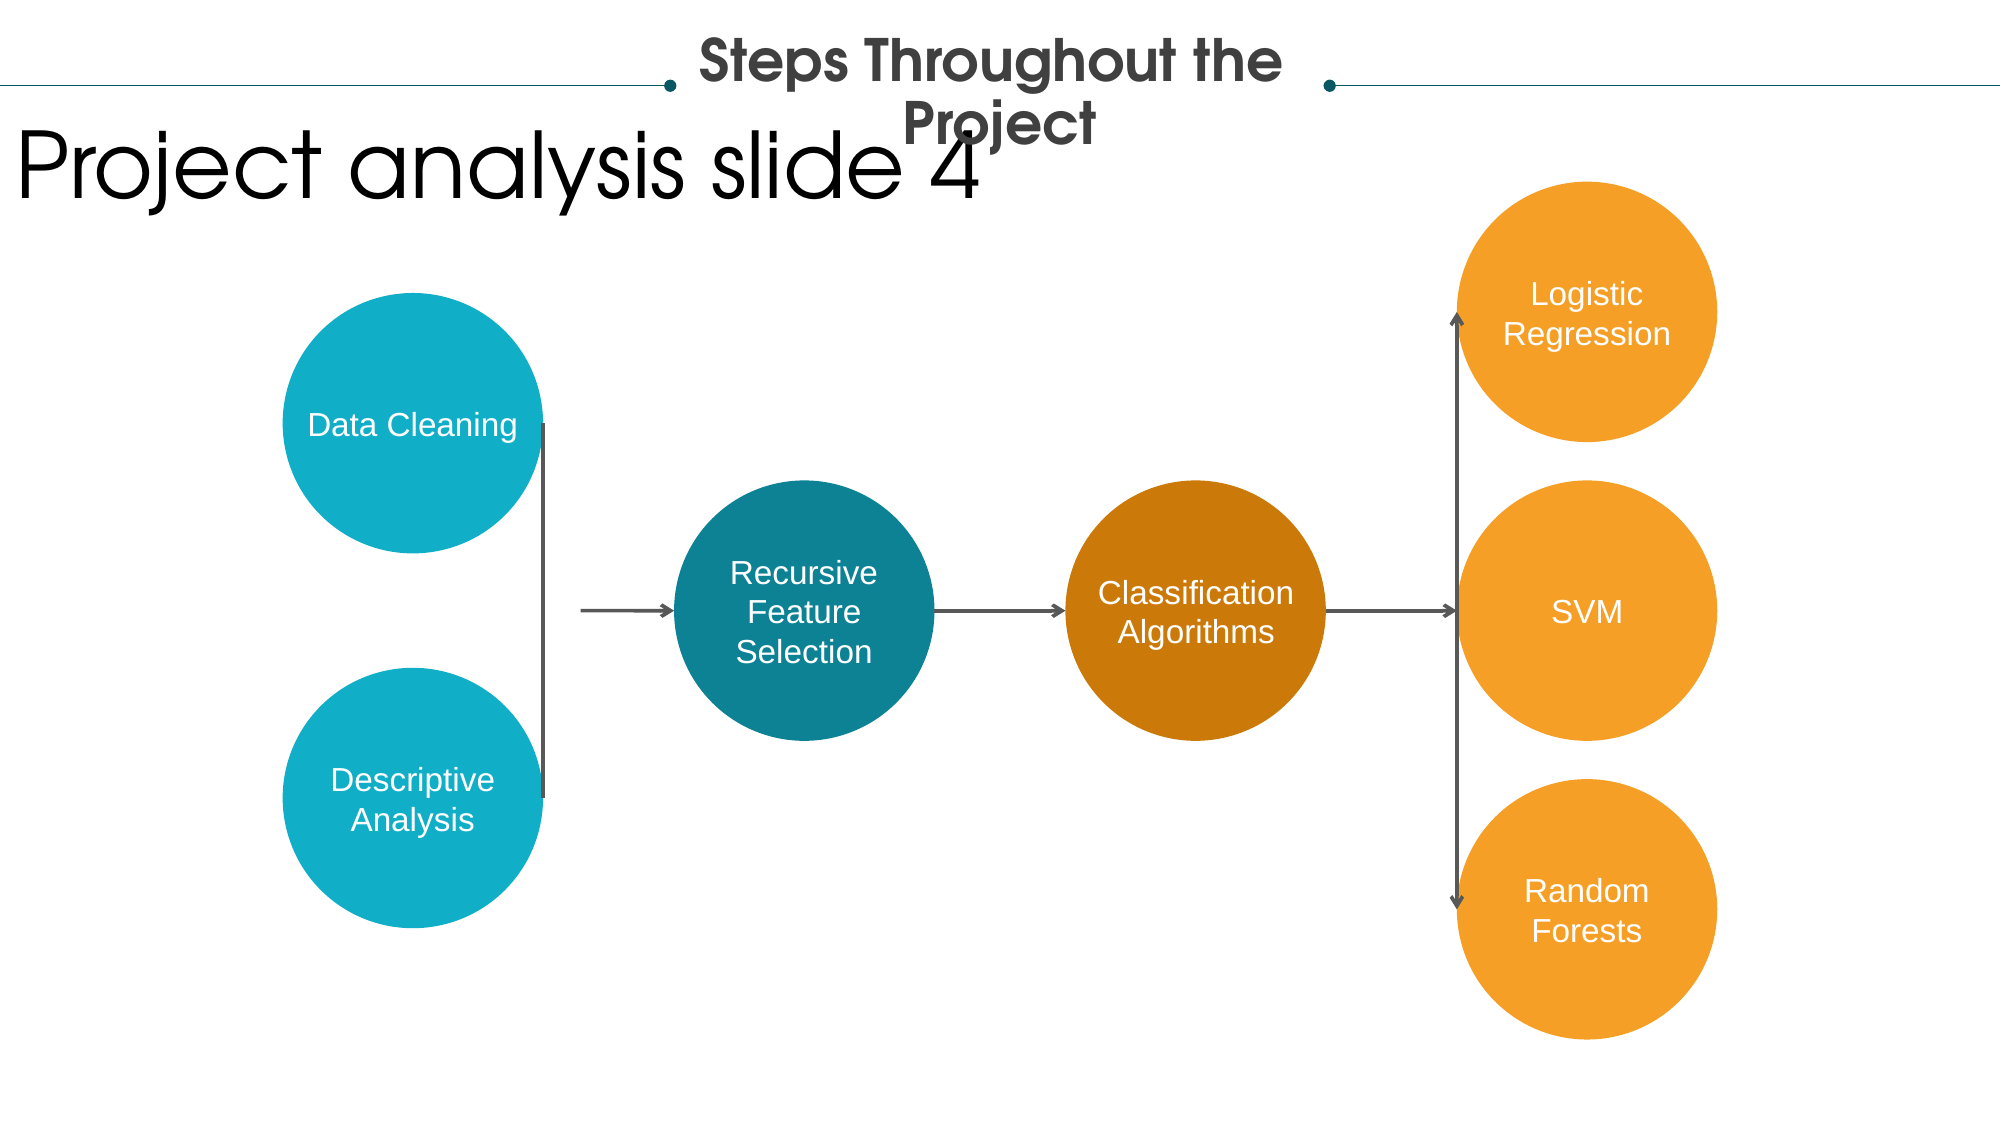

Steps Throughout the
Project
Project analysis slide 4

Logistic Regression

Data Cleaning

Recursive Feature Selection
Classification Algorithms
SVM

Descriptive Analysis

Random Forests